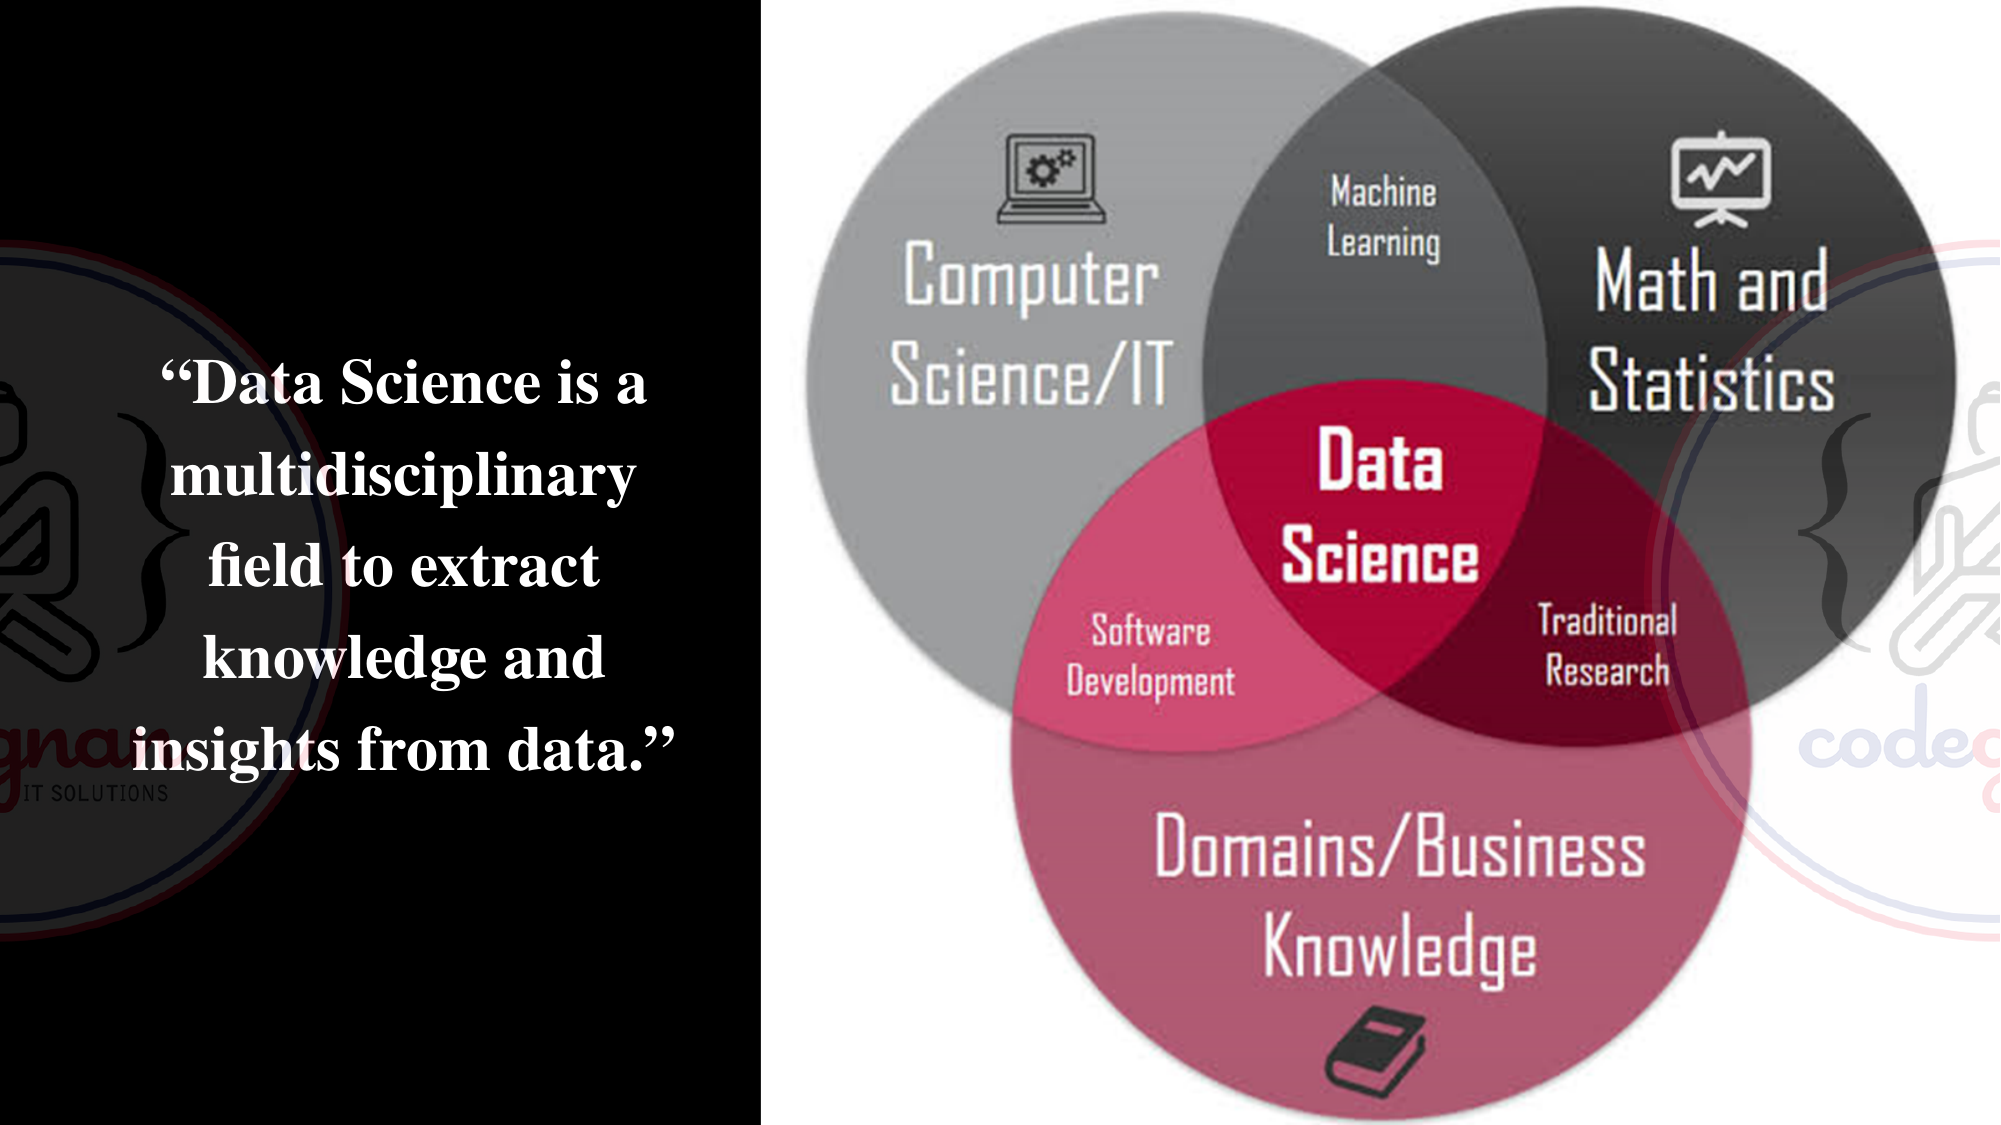

“Data Science is a multidisciplinary field to extract knowledge and insights from data.”